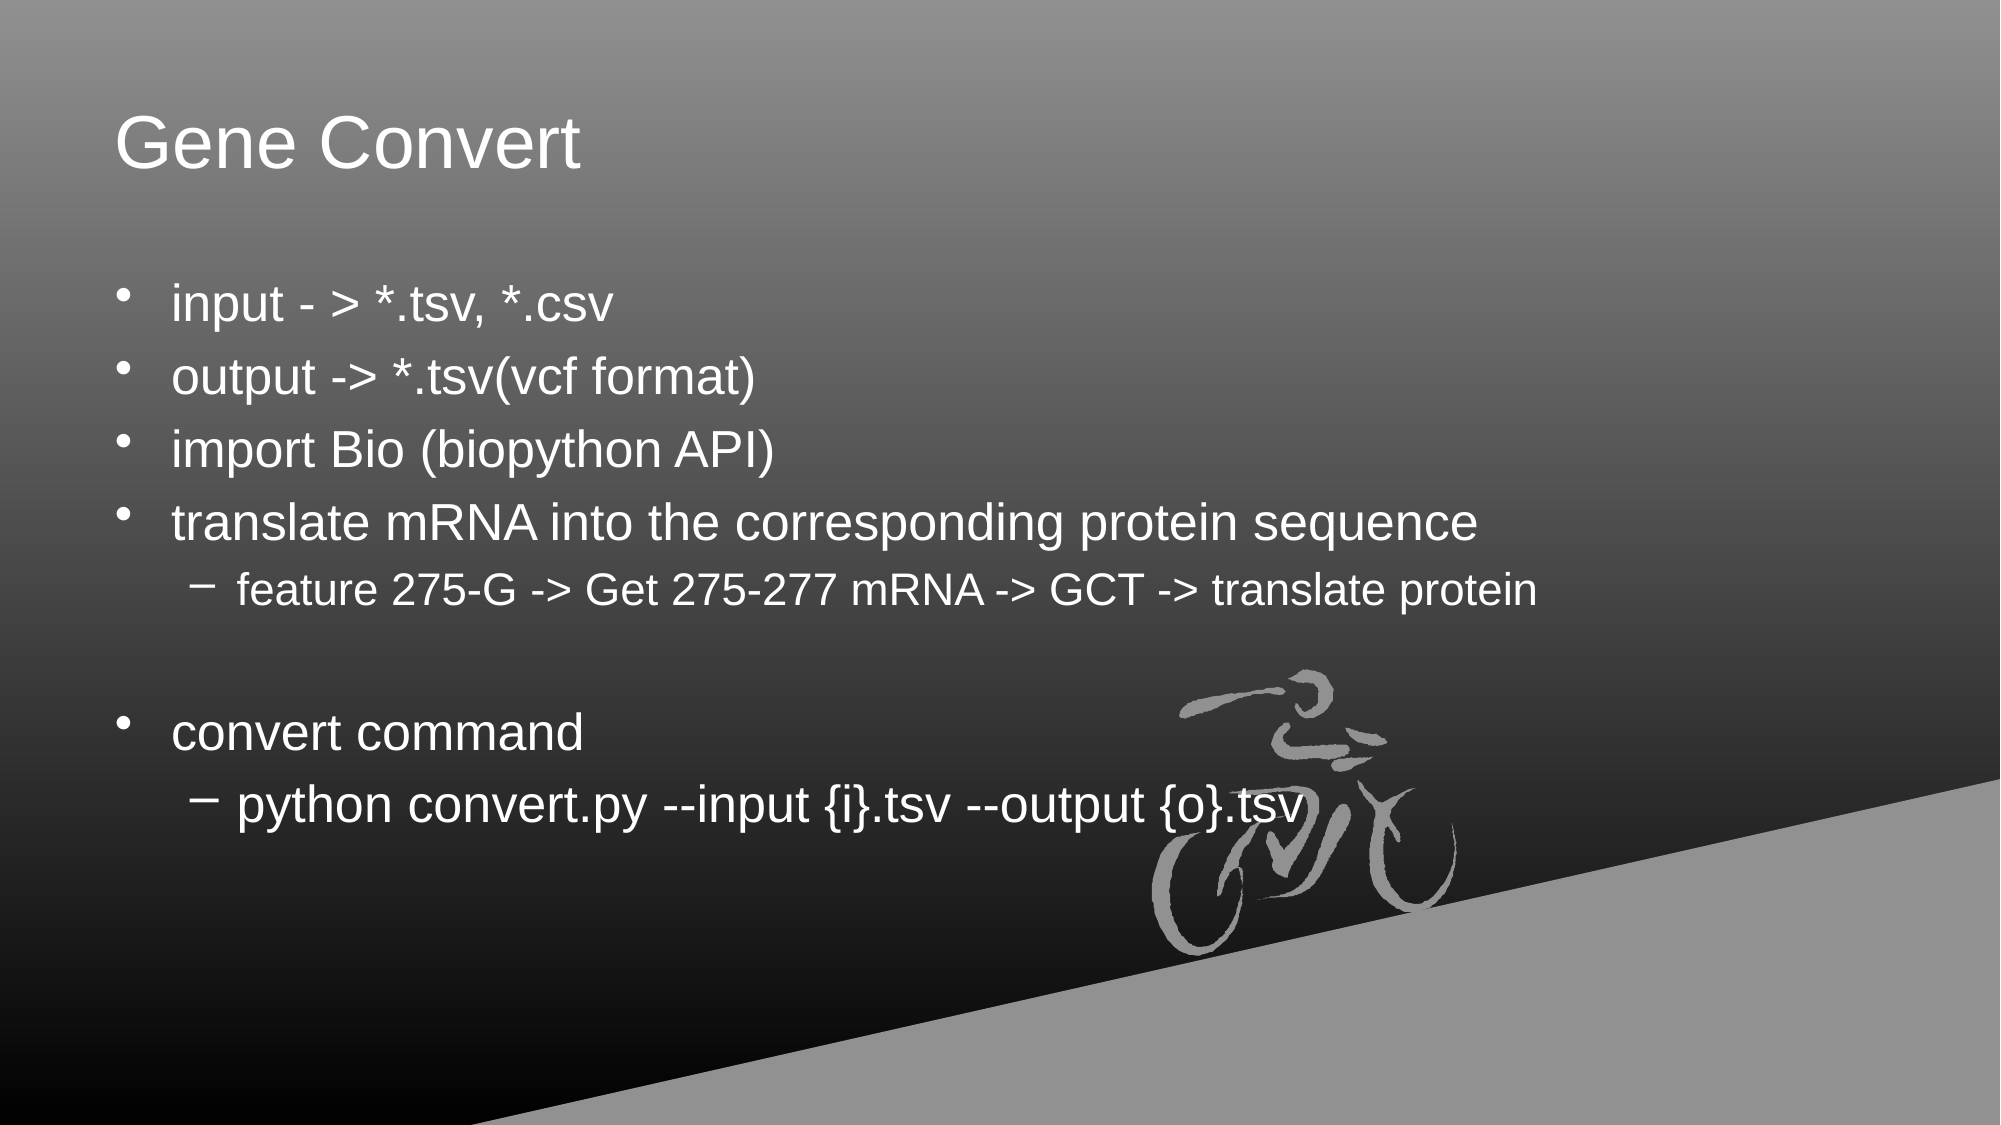

# Gene Convert
input - > *.tsv, *.csv
output -> *.tsv(vcf format)
import Bio (biopython API)
translate mRNA into the corresponding protein sequence
feature 275-G -> Get 275-277 mRNA -> GCT -> translate protein

convert command
python convert.py --input {i}.tsv --output {o}.tsv